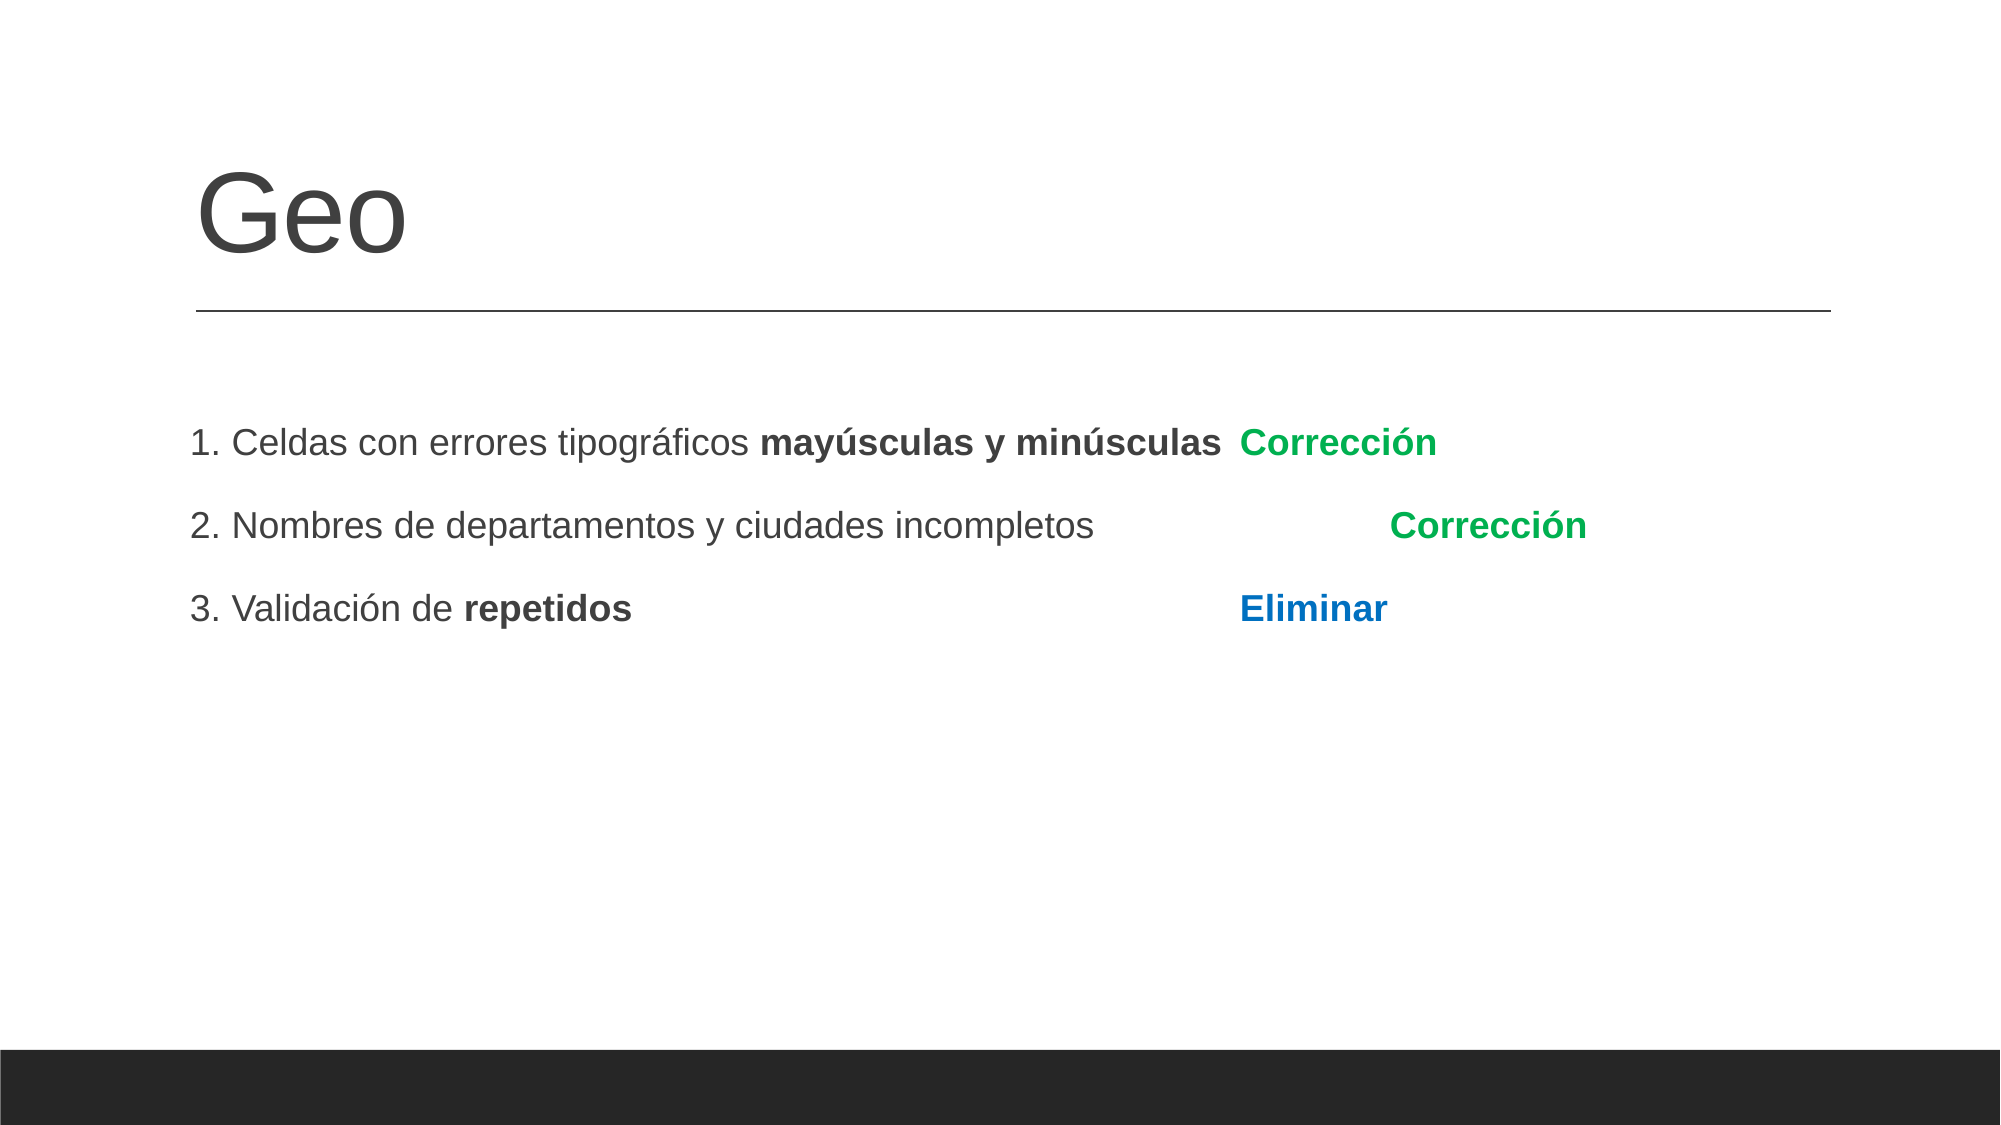

# Geo
1. Celdas con errores tipográficos mayúsculas y minúsculas	Corrección
2. Nombres de departamentos y ciudades incompletos		Corrección
3. Validación de repetidos					Eliminar